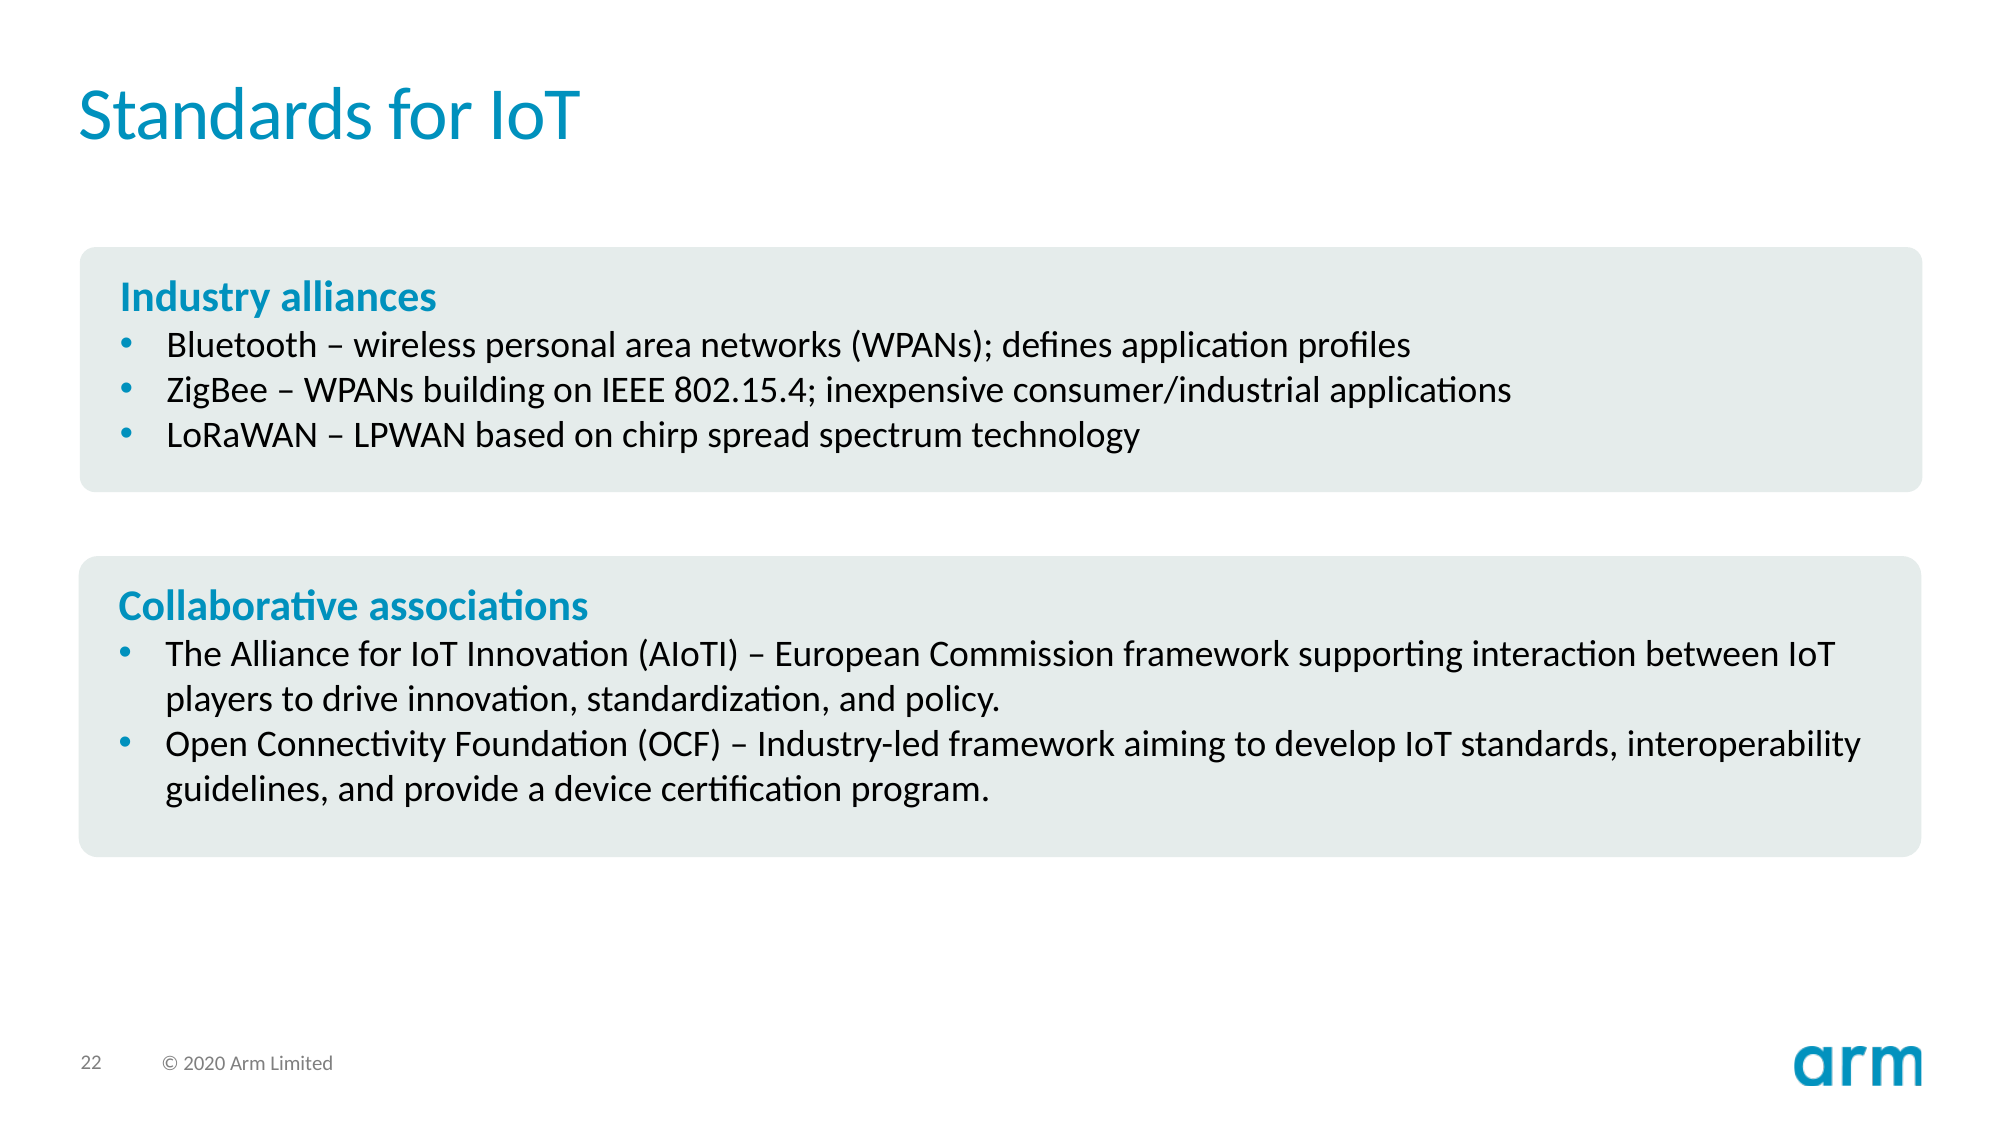

# Standards for IoT

Industry alliances
Bluetooth – wireless personal area networks (WPANs); defines application profiles
ZigBee – WPANs building on IEEE 802.15.4; inexpensive consumer/industrial applications
LoRaWAN – LPWAN based on chirp spread spectrum technology

Collaborative associations
The Alliance for IoT Innovation (AIoTI) – European Commission framework supporting interaction between IoT players to drive innovation, standardization, and policy.
Open Connectivity Foundation (OCF) – Industry-led framework aiming to develop IoT standards, interoperability guidelines, and provide a device certification program.